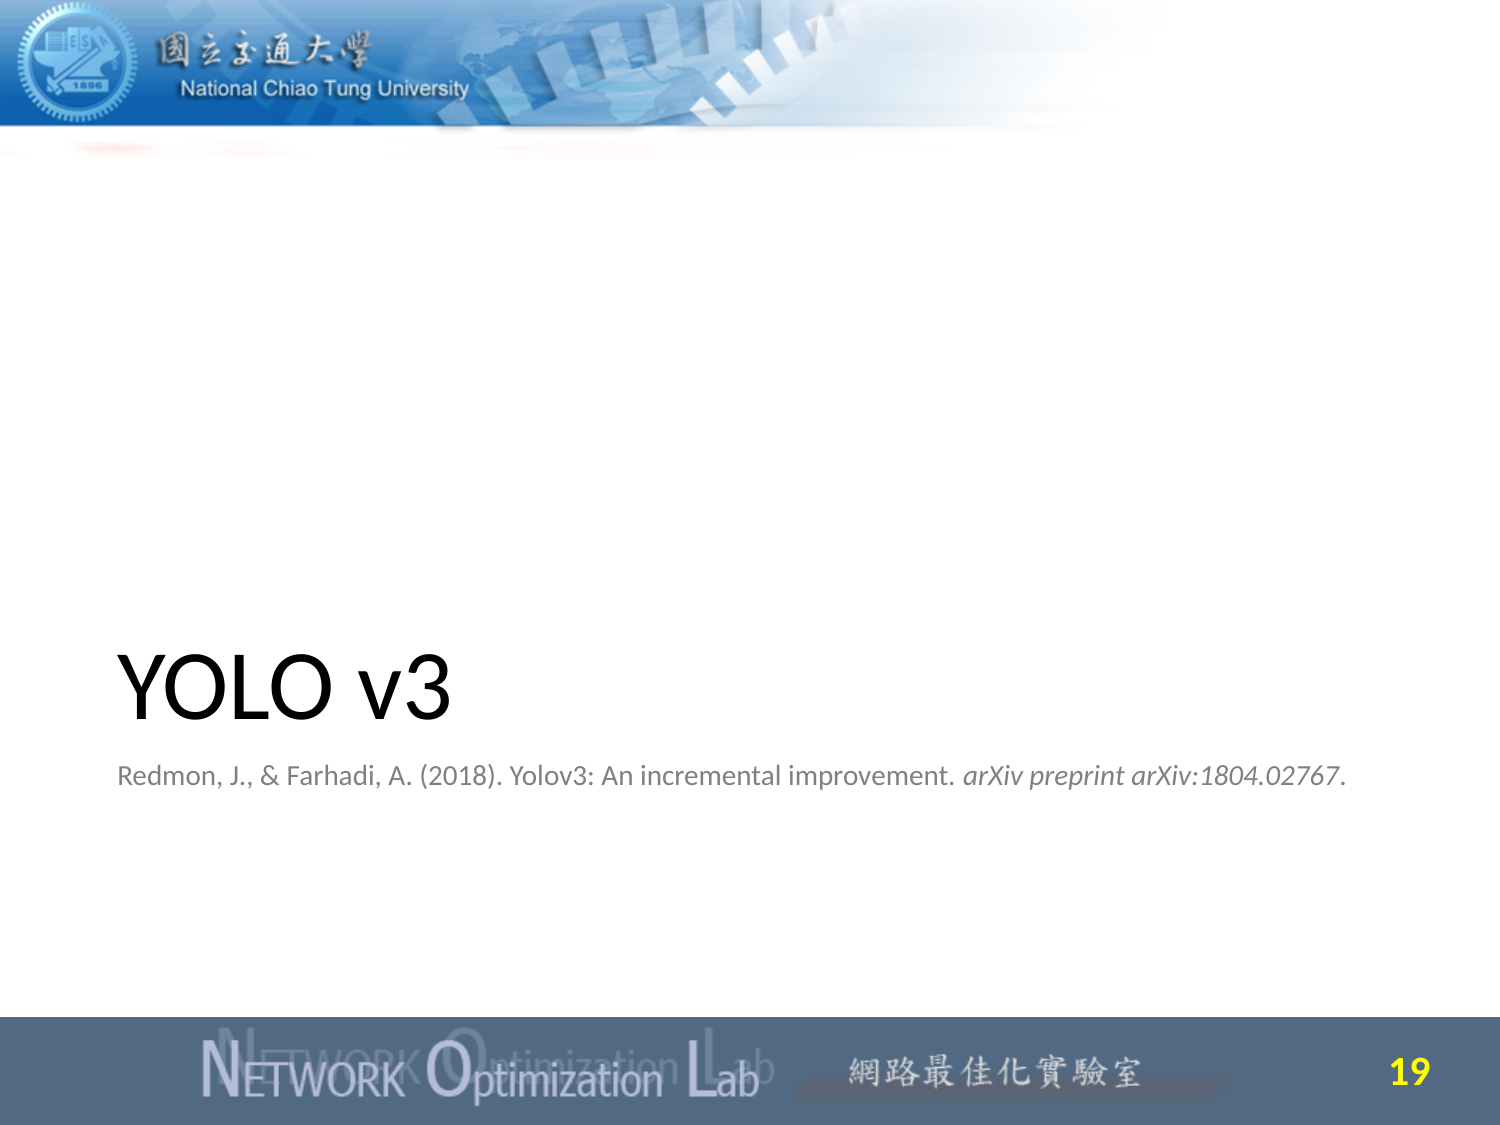

# YOLO v3
Redmon, J., & Farhadi, A. (2018). Yolov3: An incremental improvement. arXiv preprint arXiv:1804.02767.